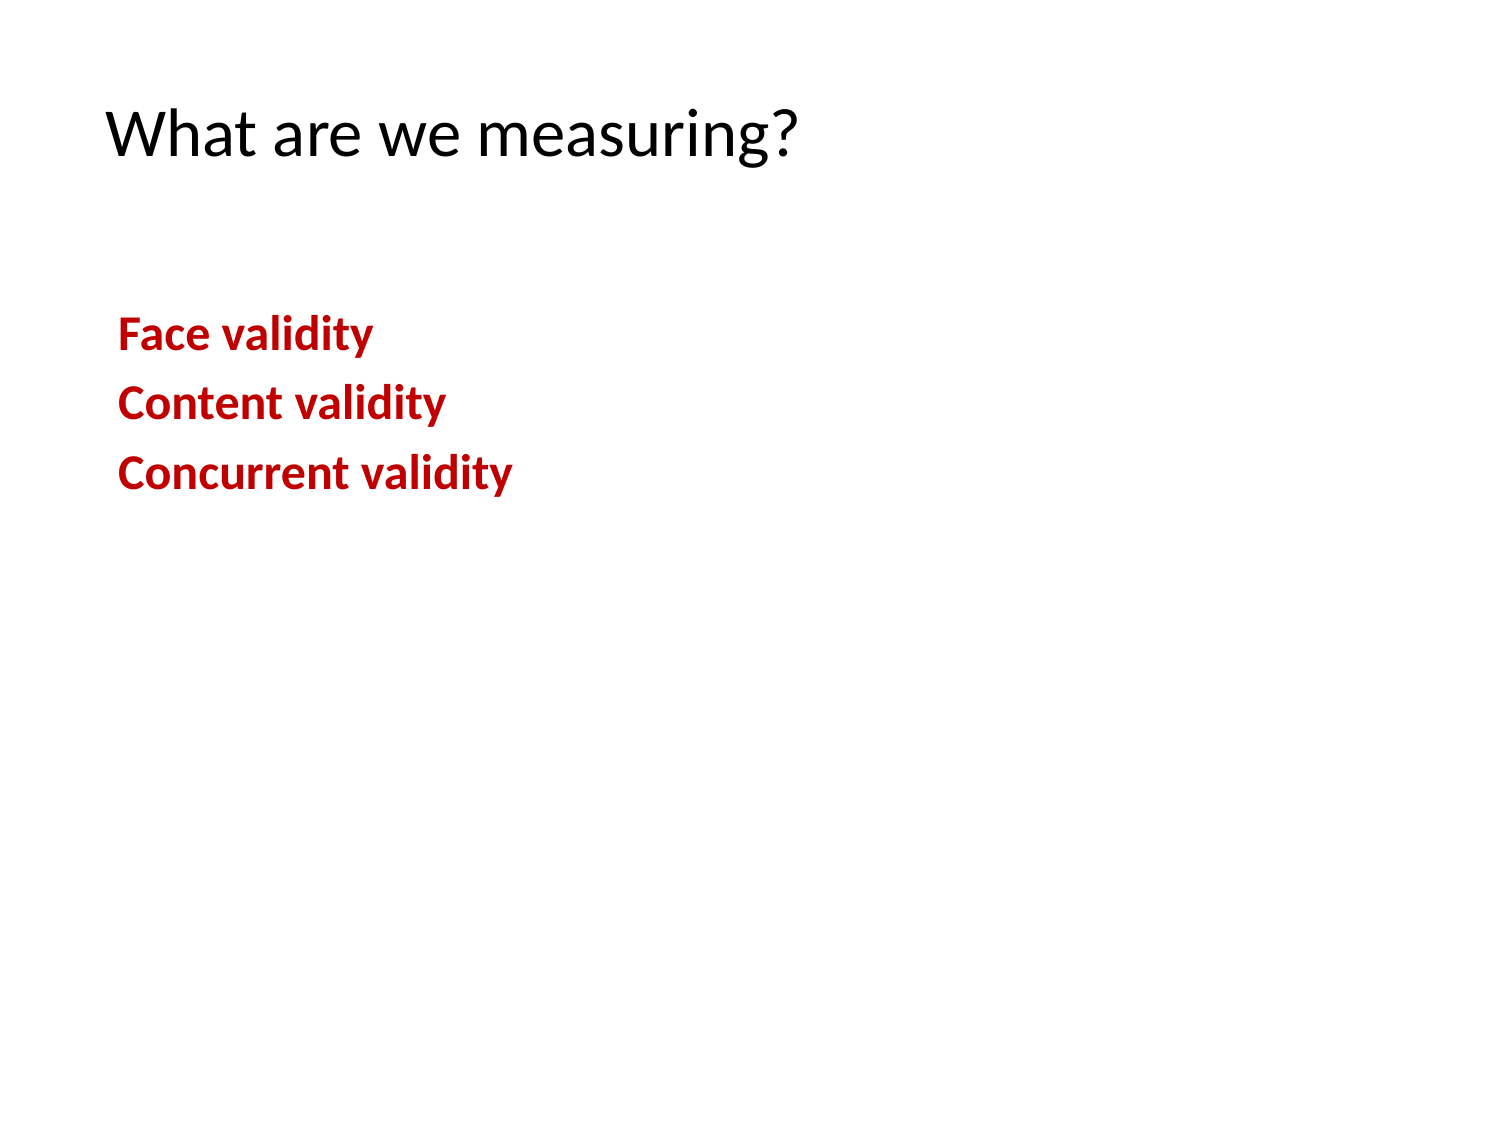

# What are we measuring?
Face validity
Content validity
Concurrent validity